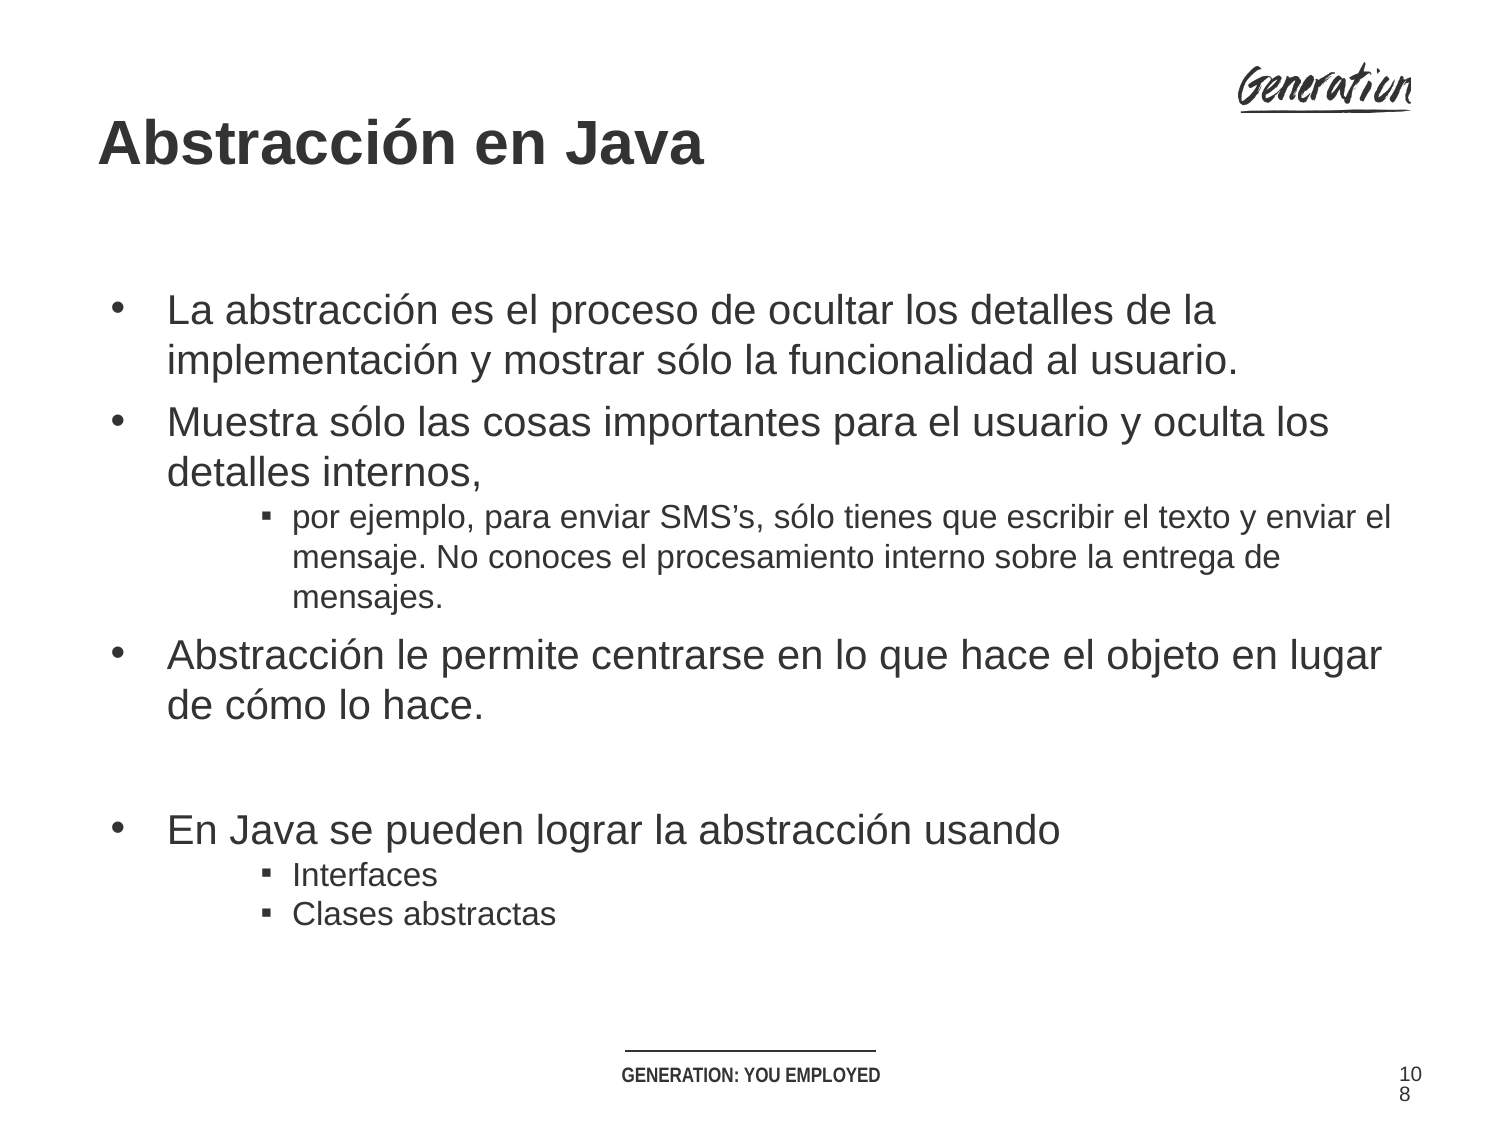

Abstracción en Java
La abstracción es el proceso de ocultar los detalles de la implementación y mostrar sólo la funcionalidad al usuario.
Muestra sólo las cosas importantes para el usuario y oculta los detalles internos,
por ejemplo, para enviar SMS’s, sólo tienes que escribir el texto y enviar el mensaje. No conoces el procesamiento interno sobre la entrega de mensajes.
Abstracción le permite centrarse en lo que hace el objeto en lugar de cómo lo hace.

En Java se pueden lograr la abstracción usando
Interfaces
Clases abstractas